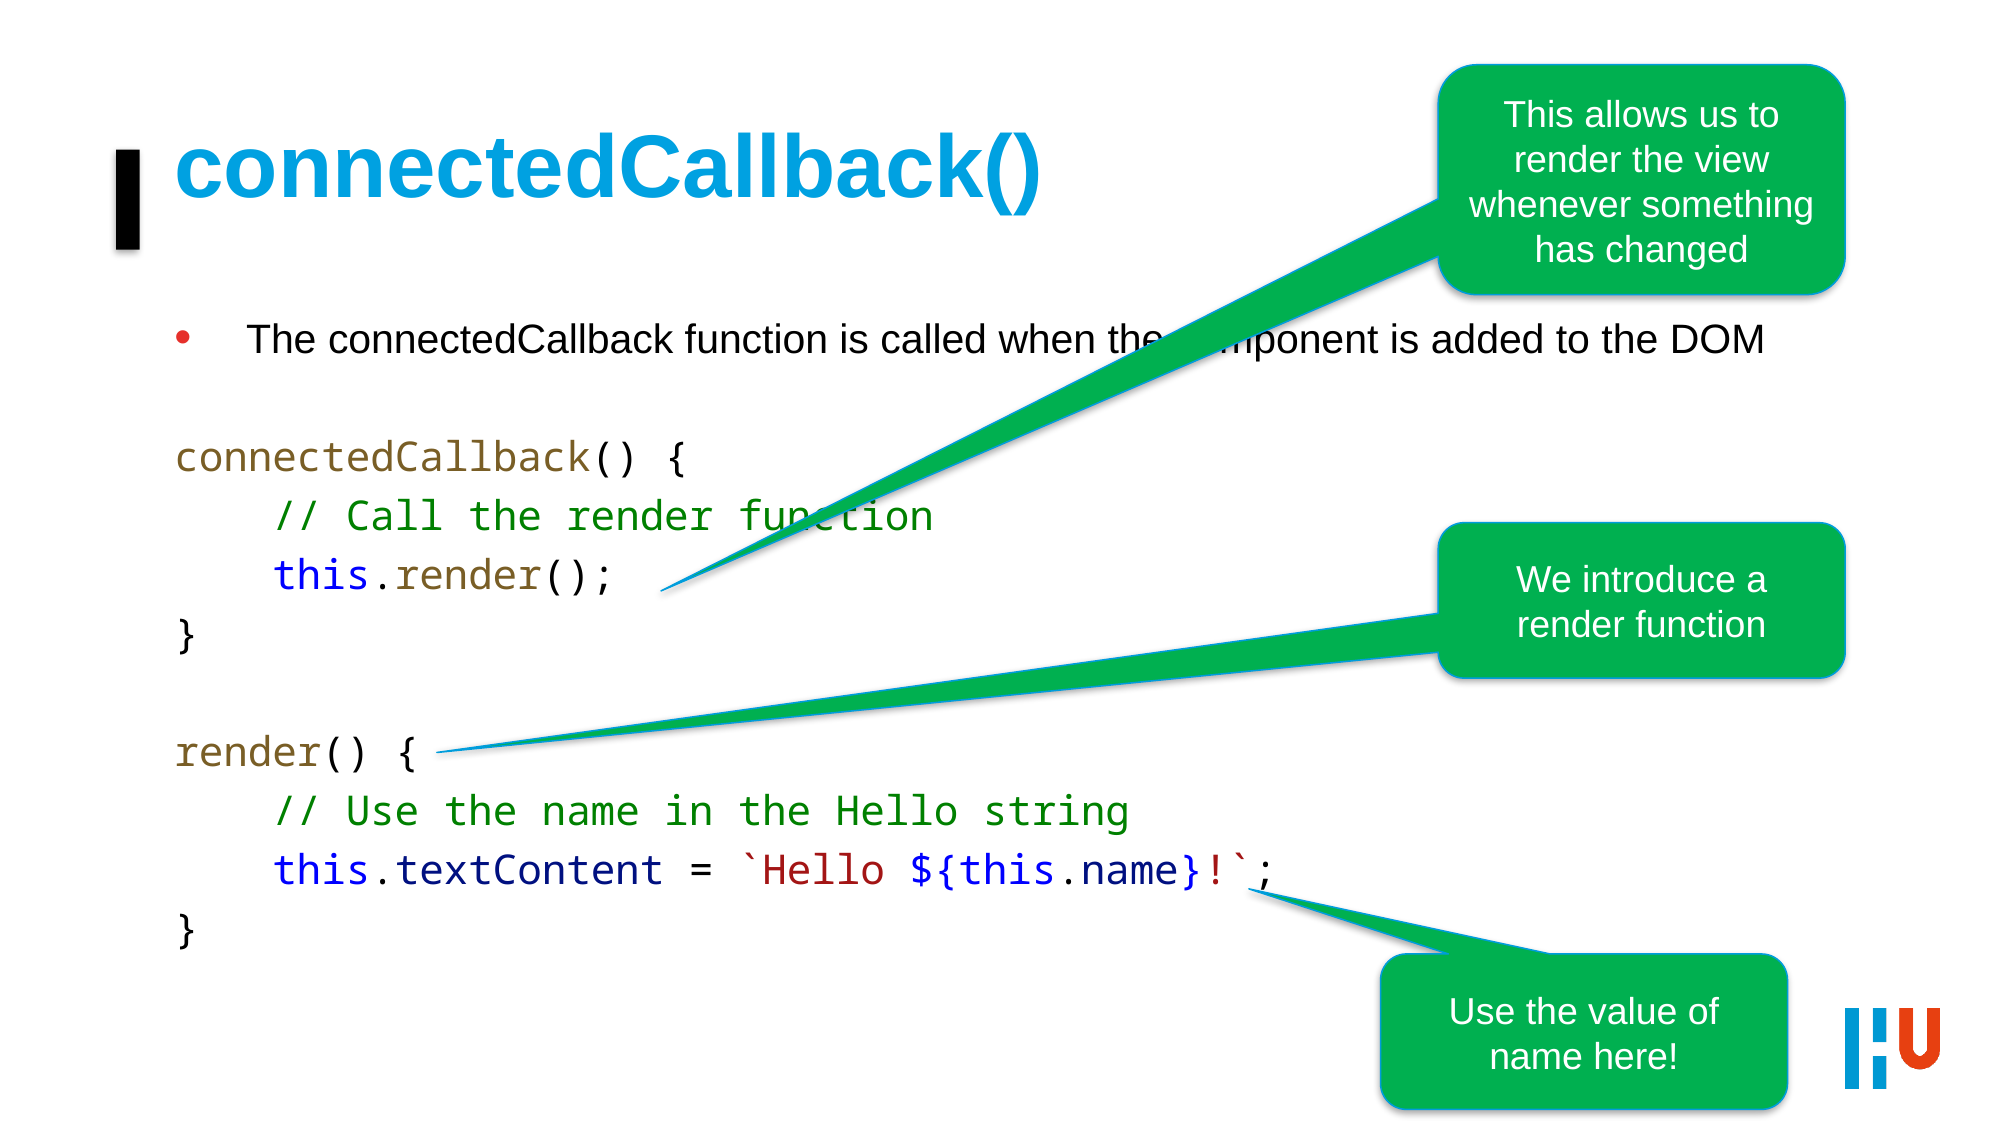

# connectedCallback()
This allows us to render the view whenever something has changed
The connectedCallback function is called when the component is added to the DOM

connectedCallback() {
    // Call the render function
    this.render();
}

render() {
    // Use the name in the Hello string
    this.textContent = `Hello ${this.name}!`;
}

We introduce a render function
Use the value of name here!